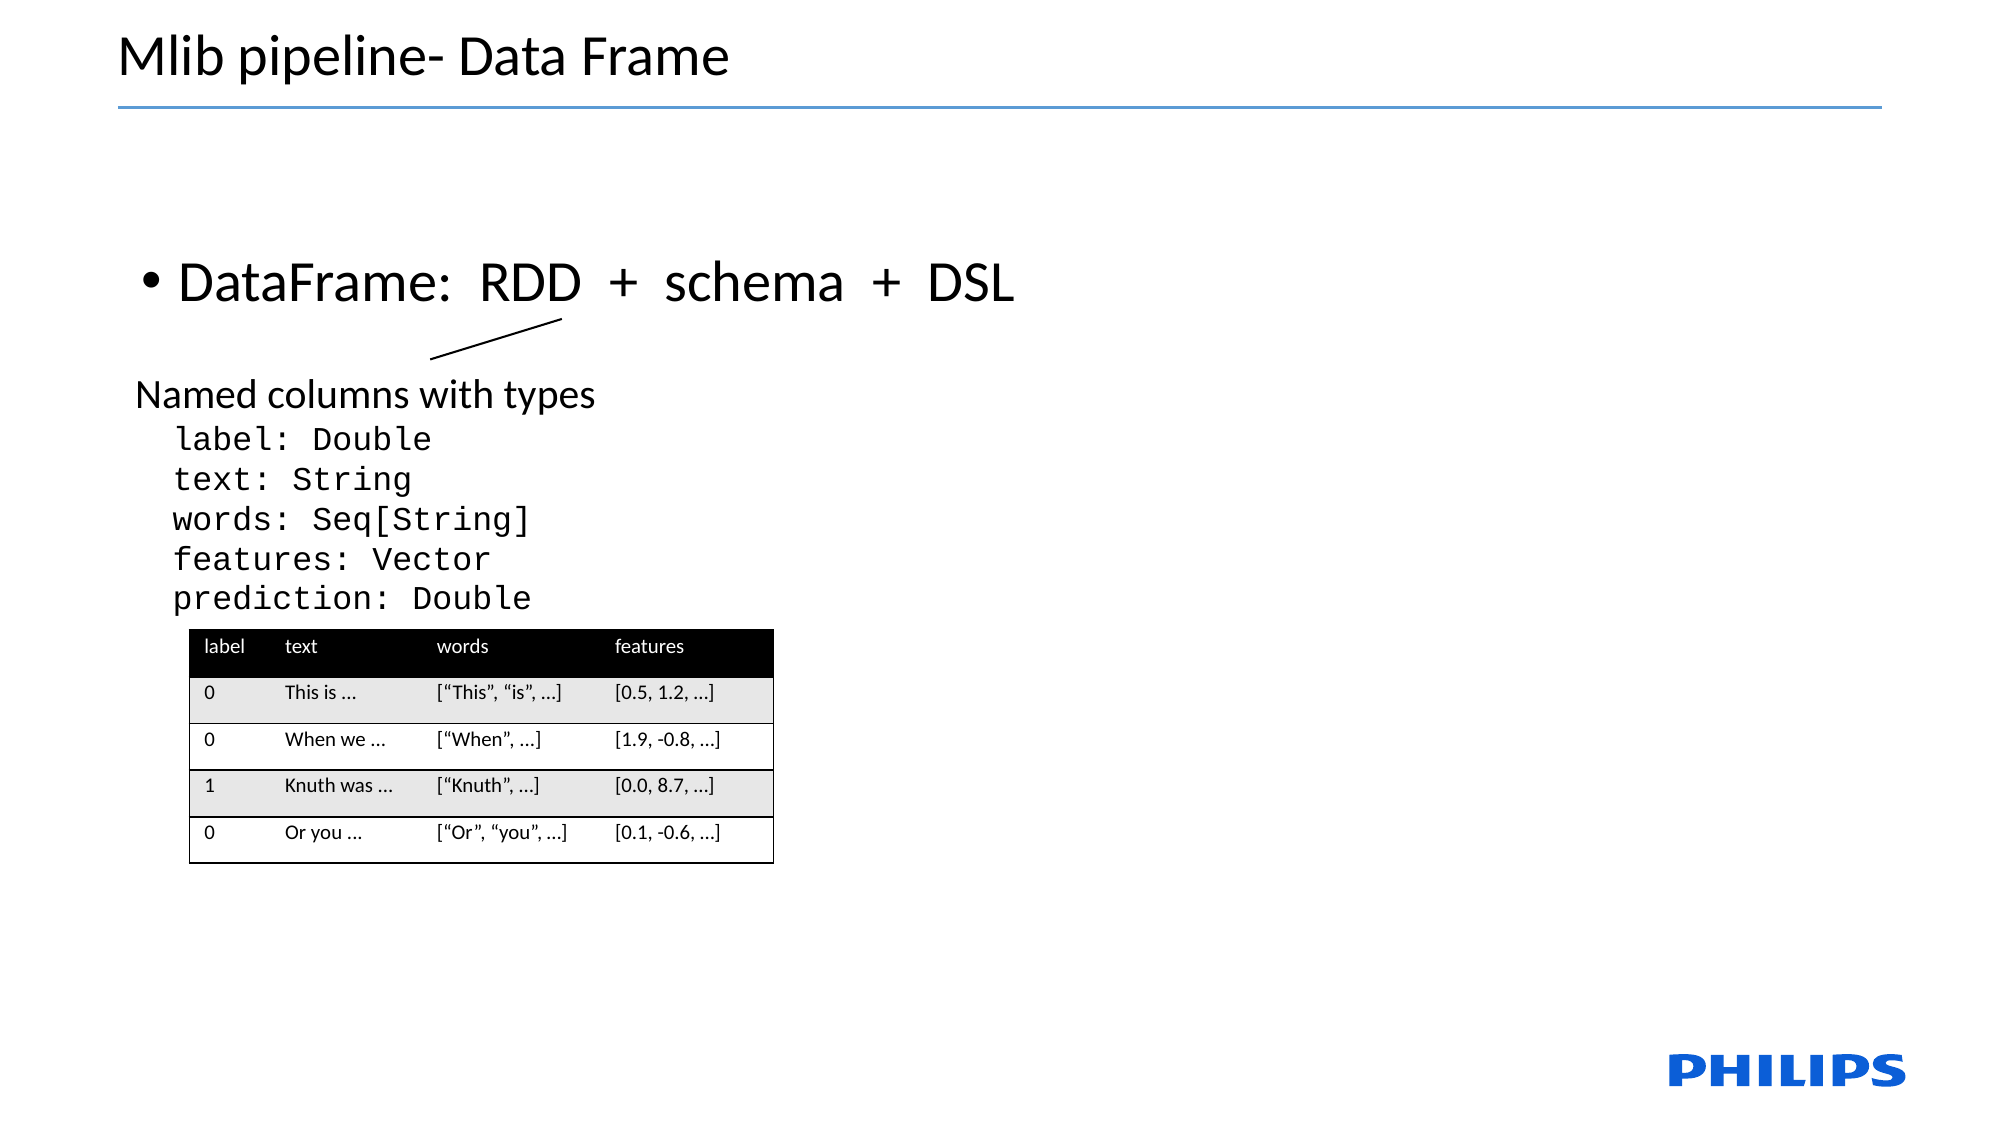

Mlib pipeline- Data Frame
DataFrame:  RDD  +  schema  +  DSL
Named columns with types
label: Double
text: String
words: Seq[String]
features: Vector
prediction: Double
| label | text | words | features |
| --- | --- | --- | --- |
| 0 | This is ... | [“This”, “is”, …] | [0.5, 1.2, …] |
| 0 | When we ... | [“When”, ...] | [1.9, -0.8, …] |
| 1 | Knuth was ... | [“Knuth”, …] | [0.0, 8.7, …] |
| 0 | Or you ... | [“Or”, “you”, …] | [0.1, -0.6, …] |